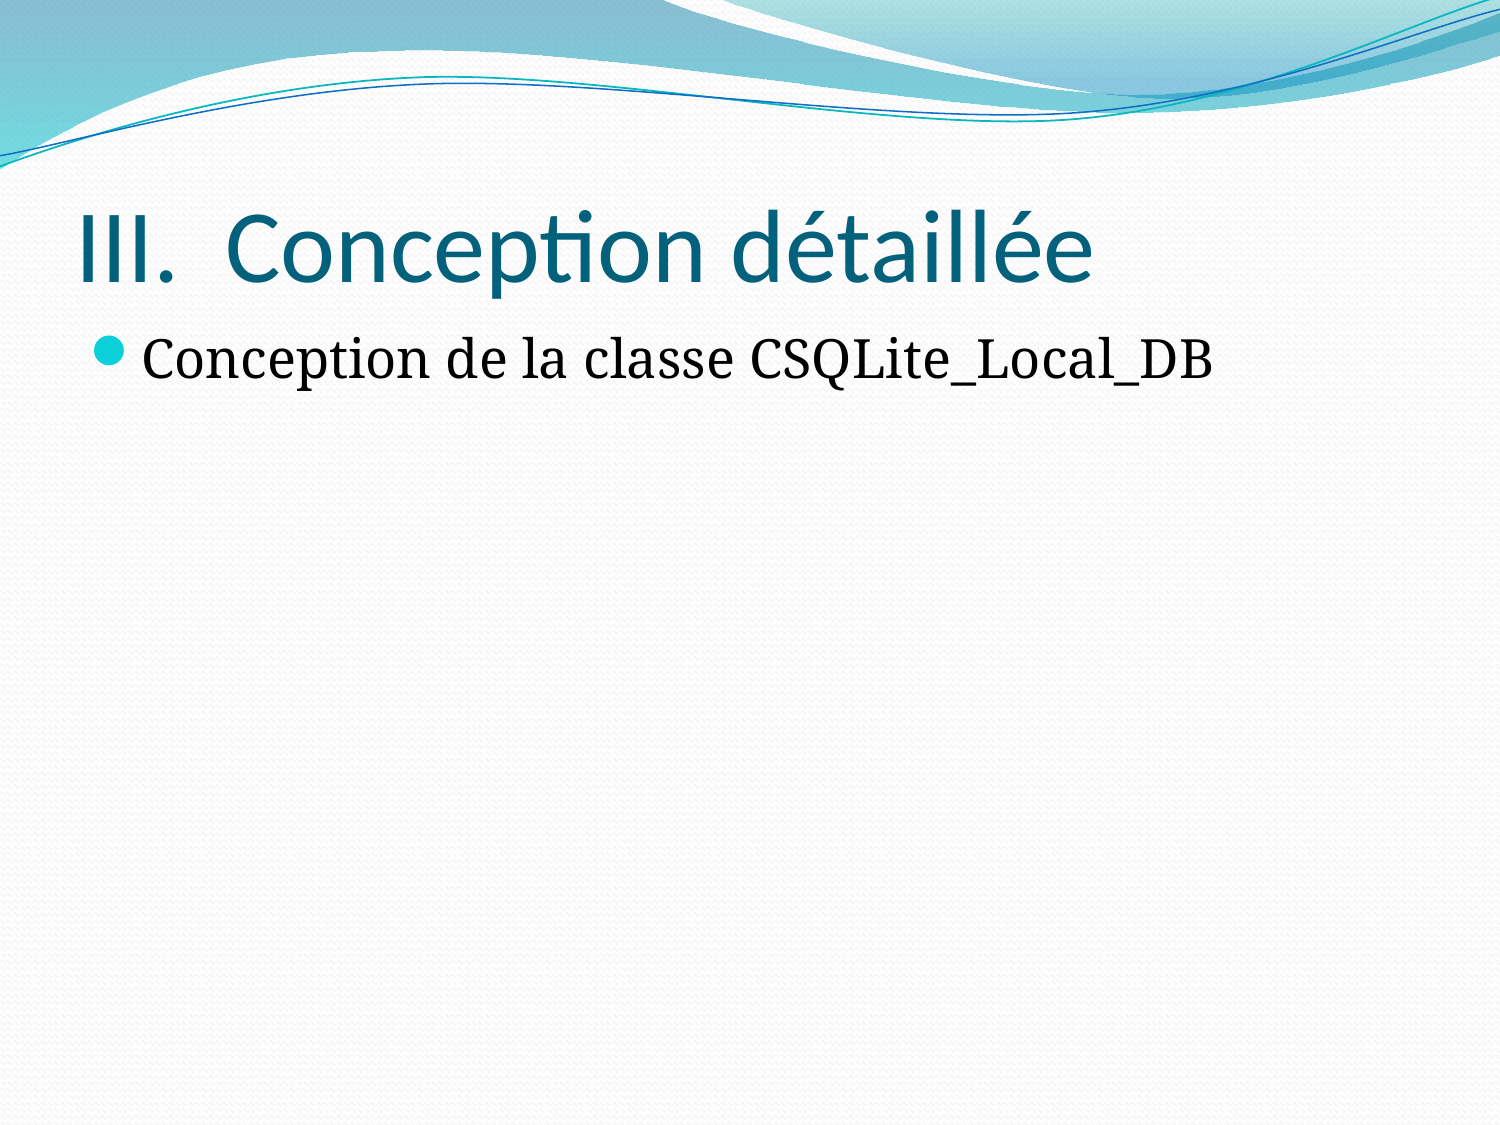

# III.	Conception détaillée
Conception de la classe CSQLite_Local_DB